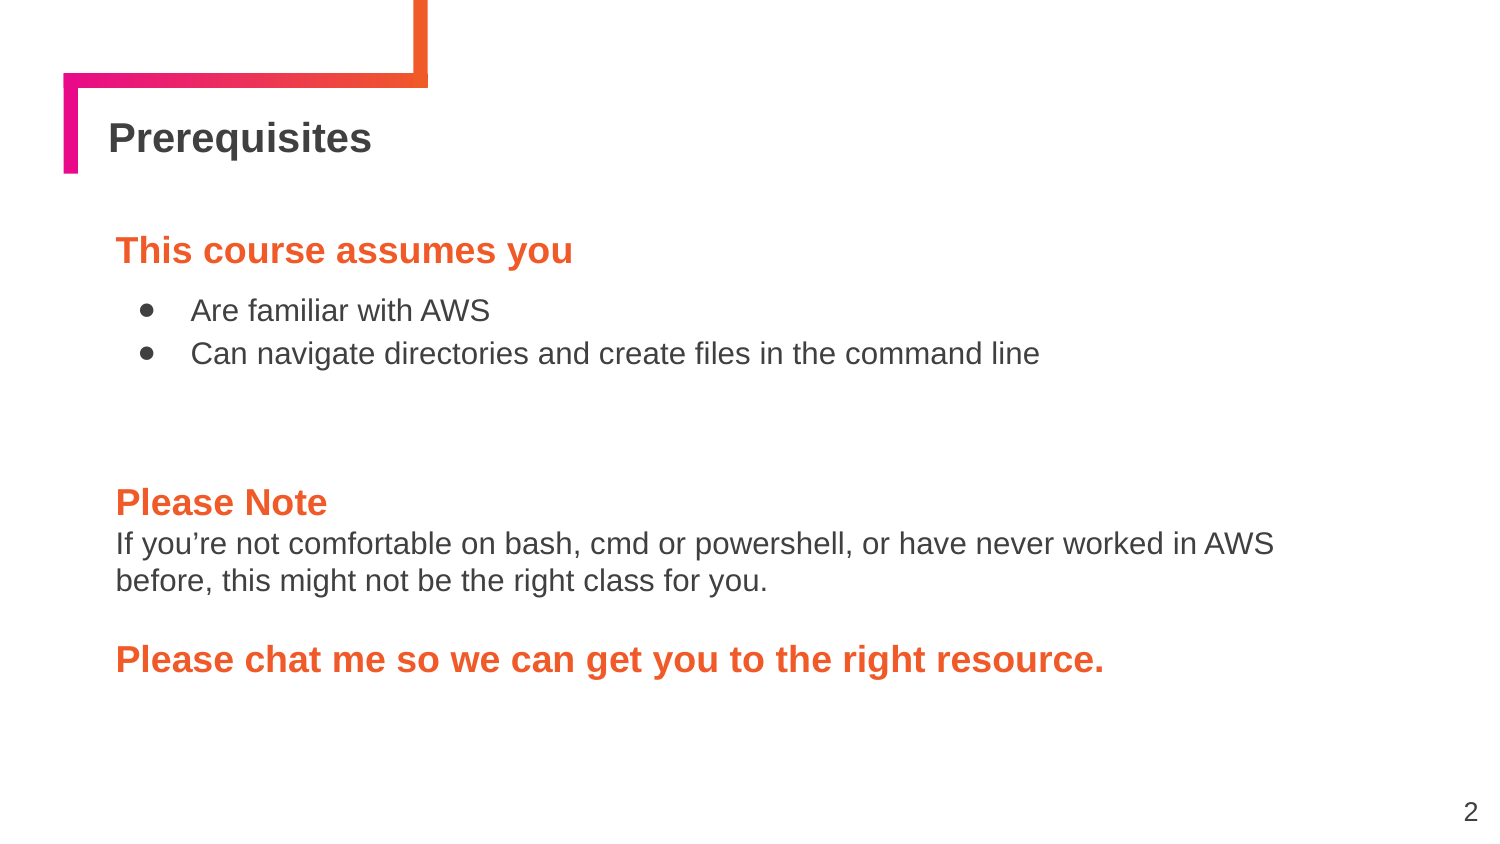

# Prerequisites
This course assumes you
Are familiar with AWS
Can navigate directories and create files in the command line
Please Note
If you’re not comfortable on bash, cmd or powershell, or have never worked in AWS before, this might not be the right class for you.

Please chat me so we can get you to the right resource.
2